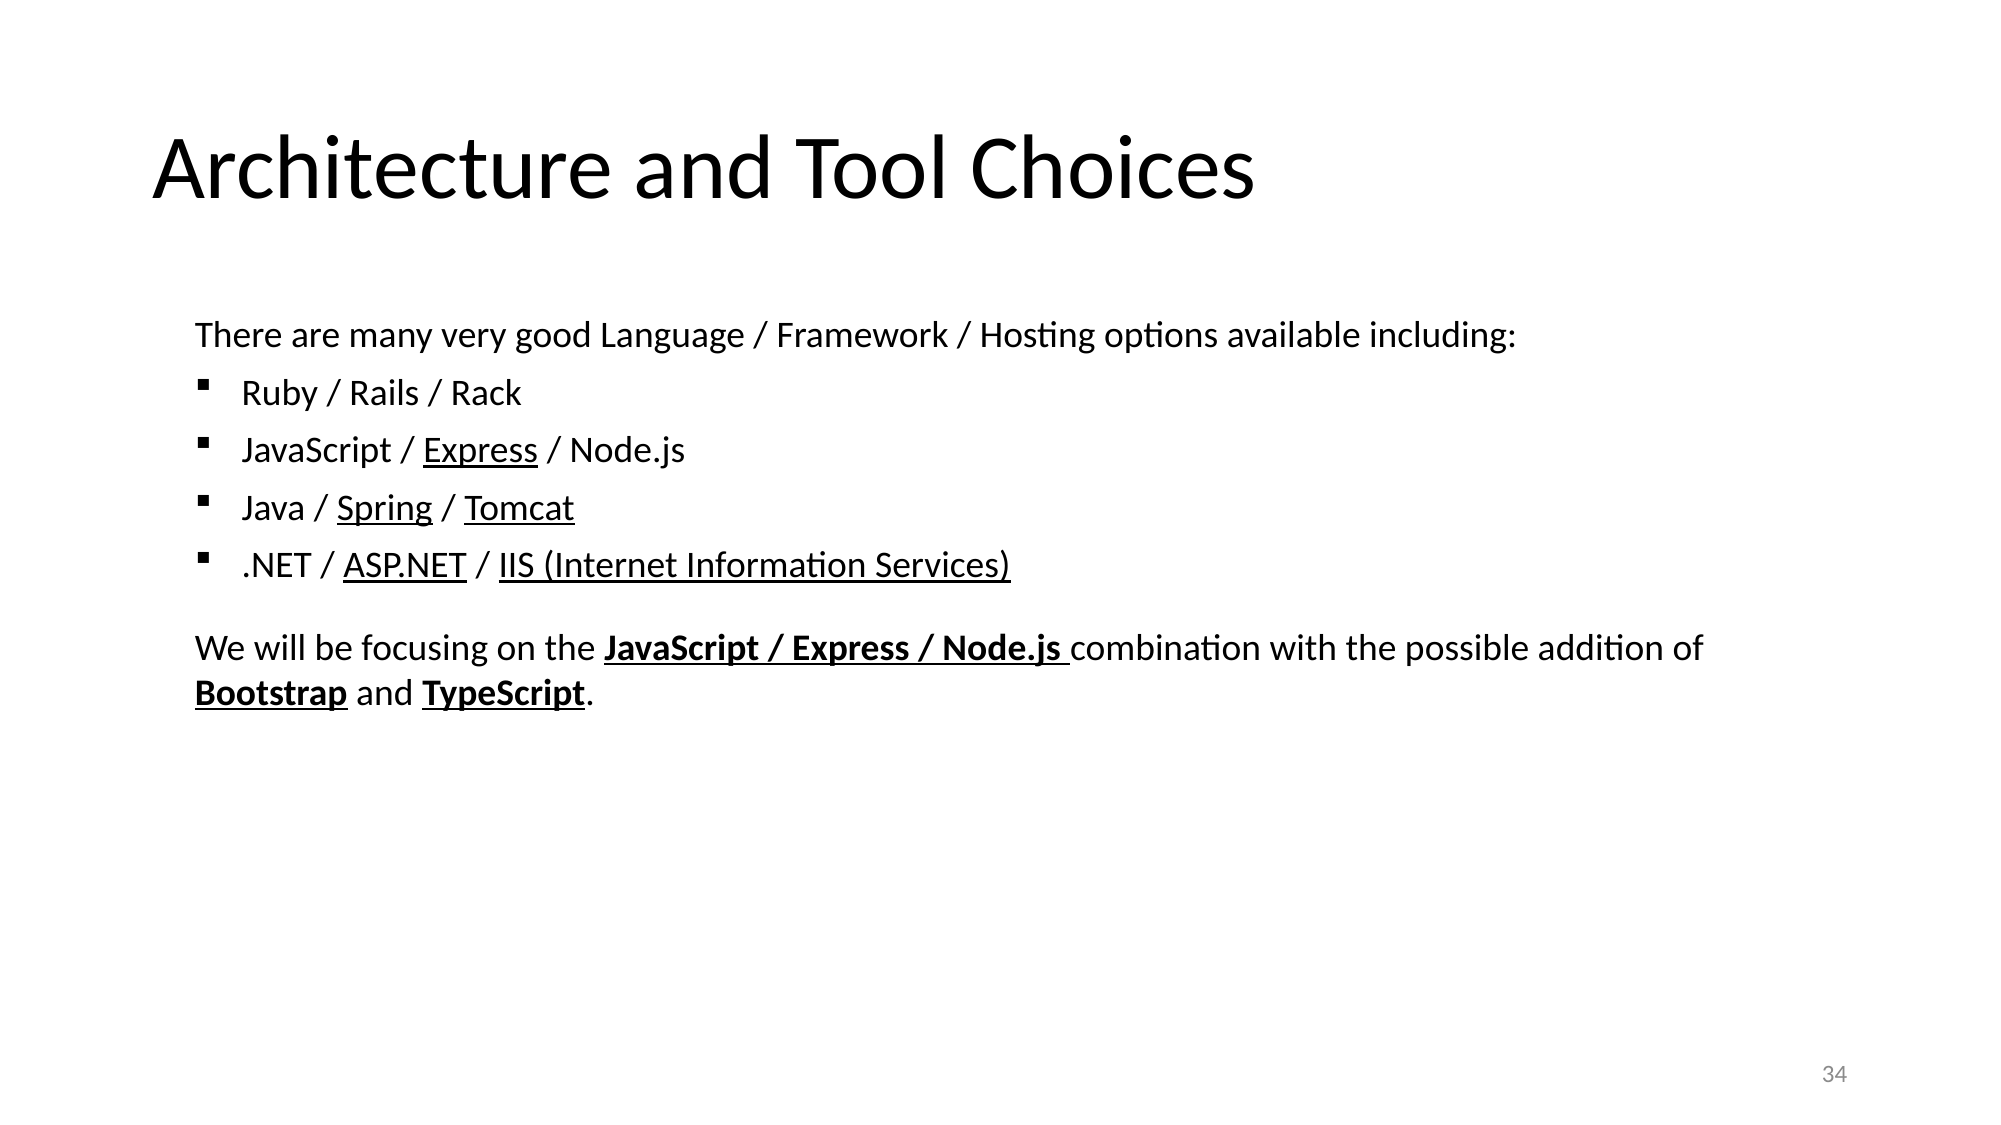

# Architecture and Tool Choices
There are many very good Language / Framework / Hosting options available including:
Ruby / Rails / Rack
JavaScript / Express / Node.js
Java / Spring / Tomcat
.NET / ASP.NET / IIS (Internet Information Services)
We will be focusing on the JavaScript / Express / Node.js combination with the possible addition of Bootstrap and TypeScript.
34